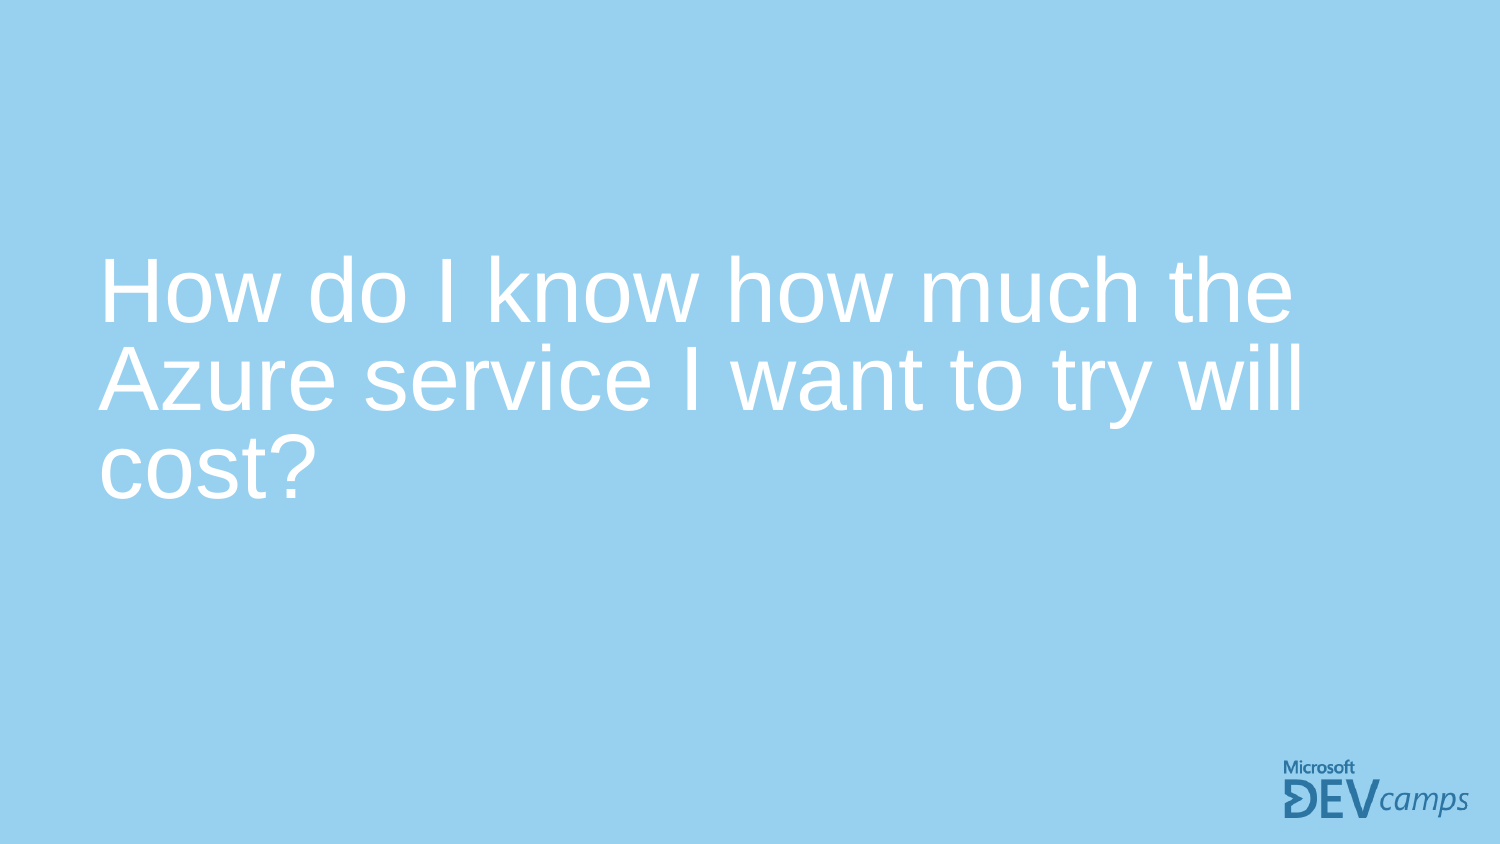

How do I know how much the Azure service I want to try will cost?